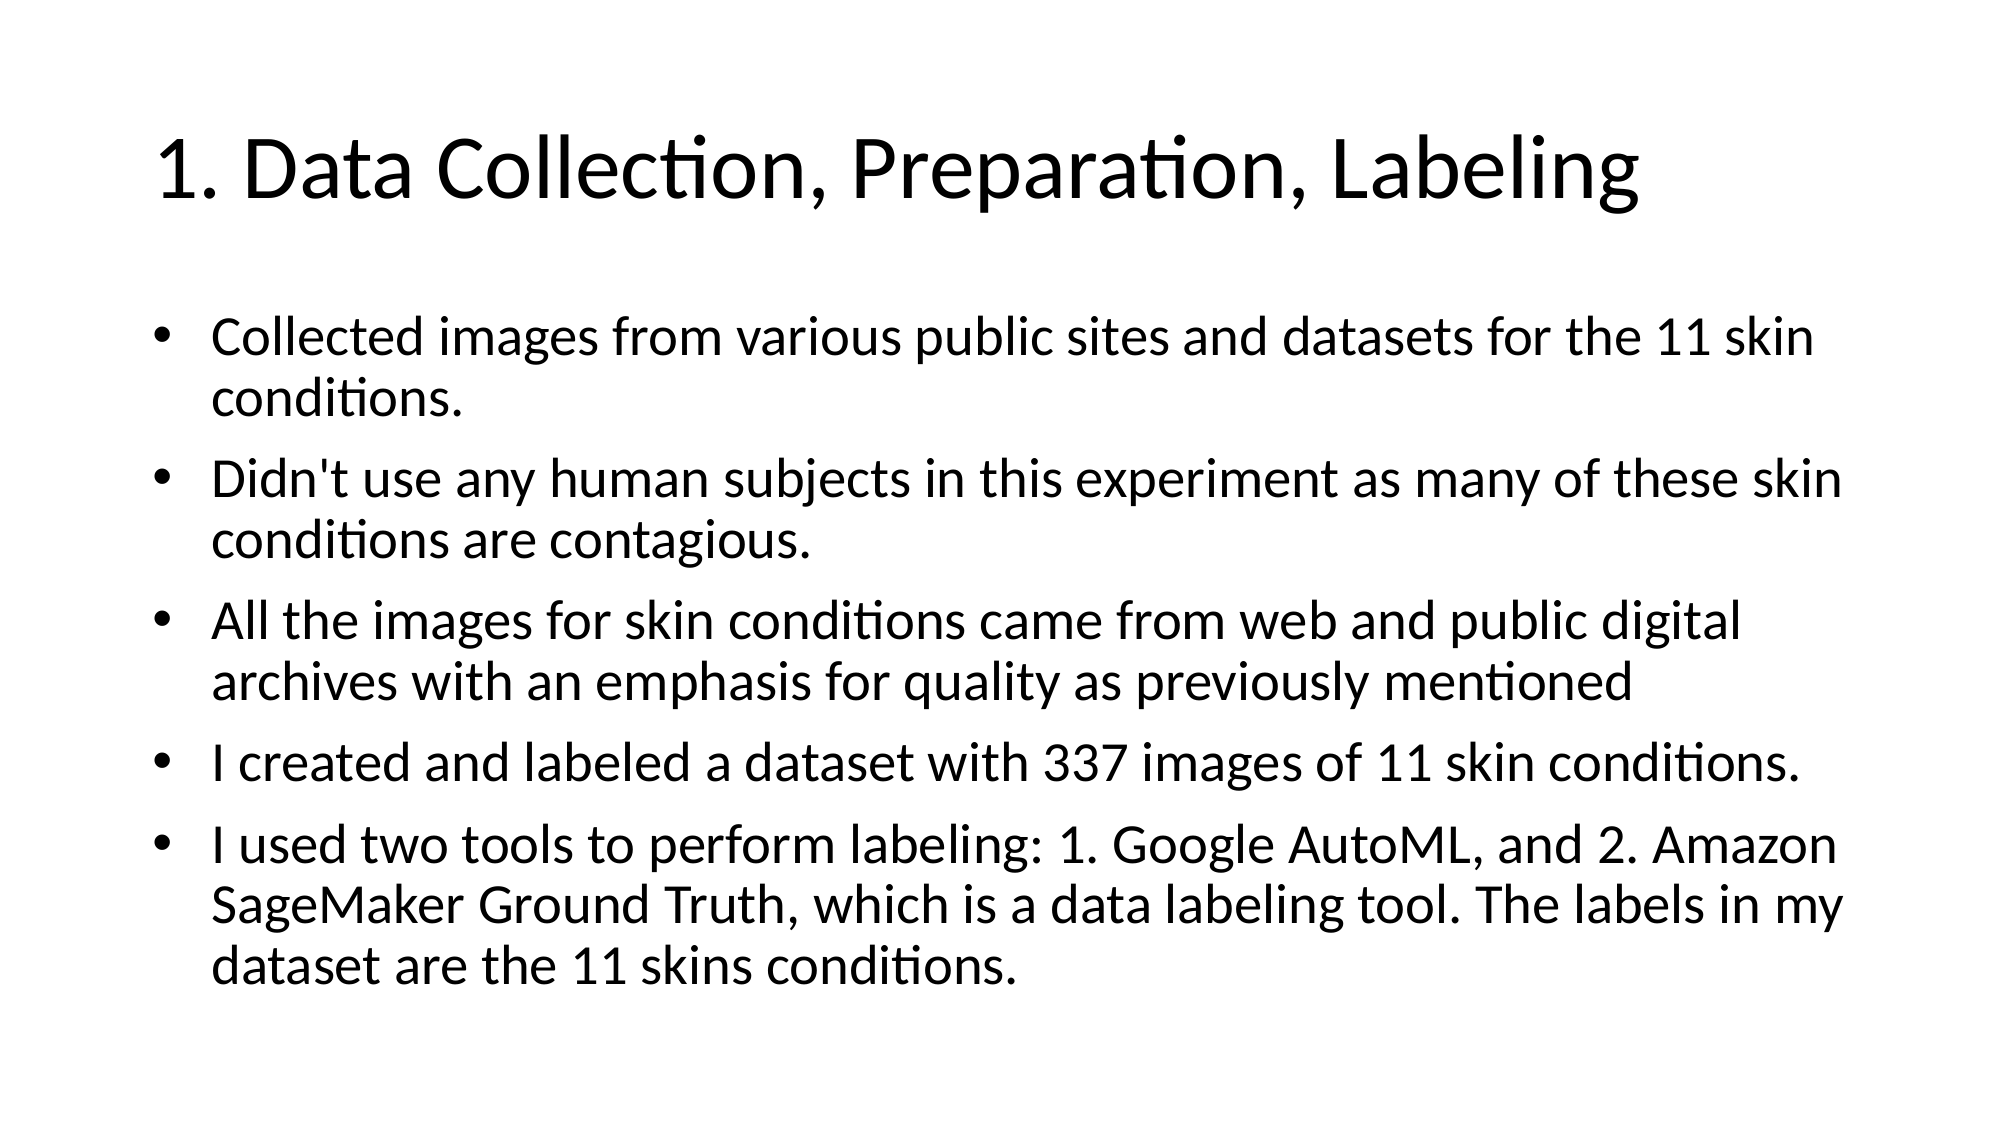

# 1. Data Collection, Preparation, Labeling
Collected images from various public sites and datasets for the 11 skin conditions.
Didn't use any human subjects in this experiment as many of these skin conditions are contagious.
All the images for skin conditions came from web and public digital archives with an emphasis for quality as previously mentioned
I created and labeled a dataset with 337 images of 11 skin conditions.
I used two tools to perform labeling: 1. Google AutoML, and 2. Amazon SageMaker Ground Truth, which is a data labeling tool. The labels in my dataset are the 11 skins conditions.